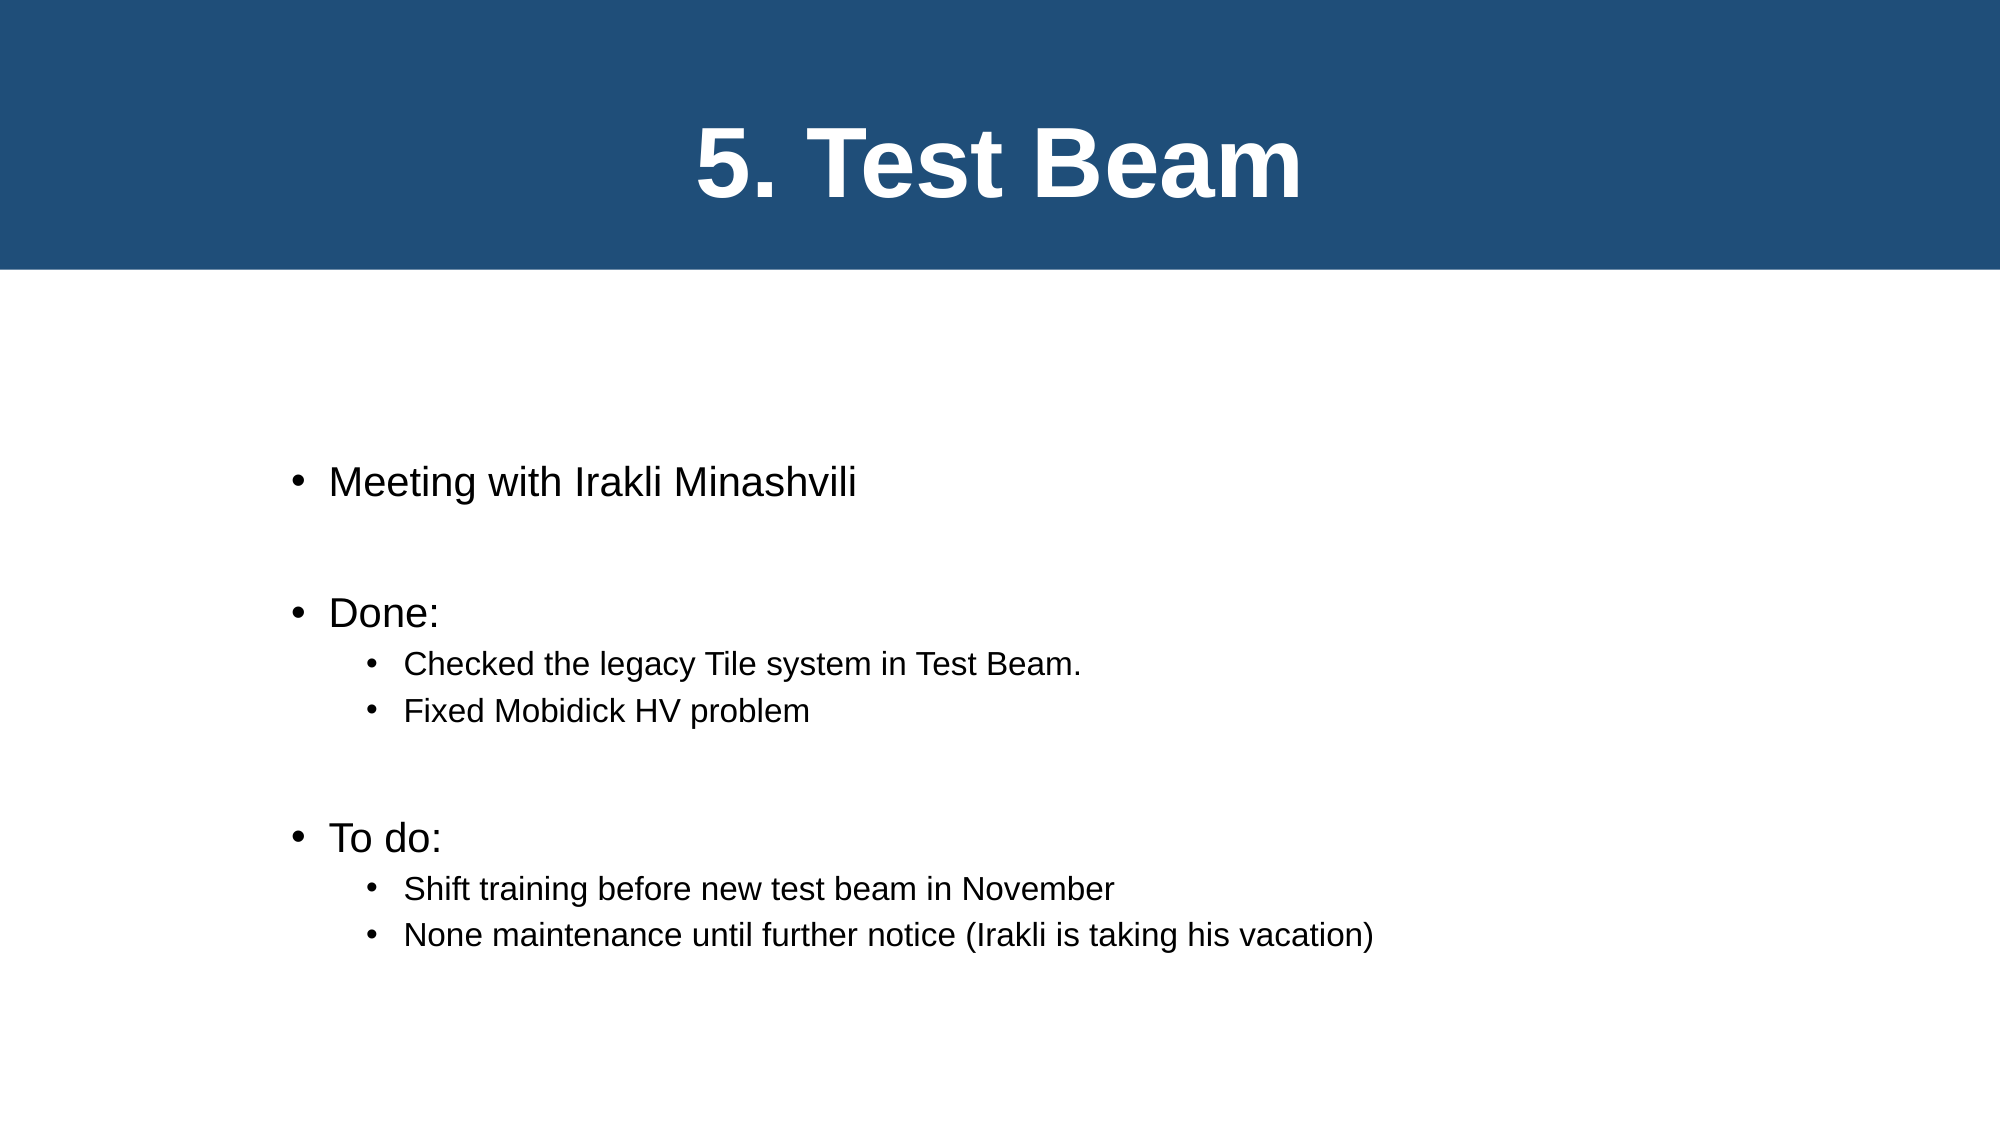

5. Test Beam

Meeting with Irakli Minashvili

Done:
Checked the legacy Tile system in Test Beam.
Fixed Mobidick HV problem

To do:
Shift training before new test beam in November
None maintenance until further notice (Irakli is taking his vacation)